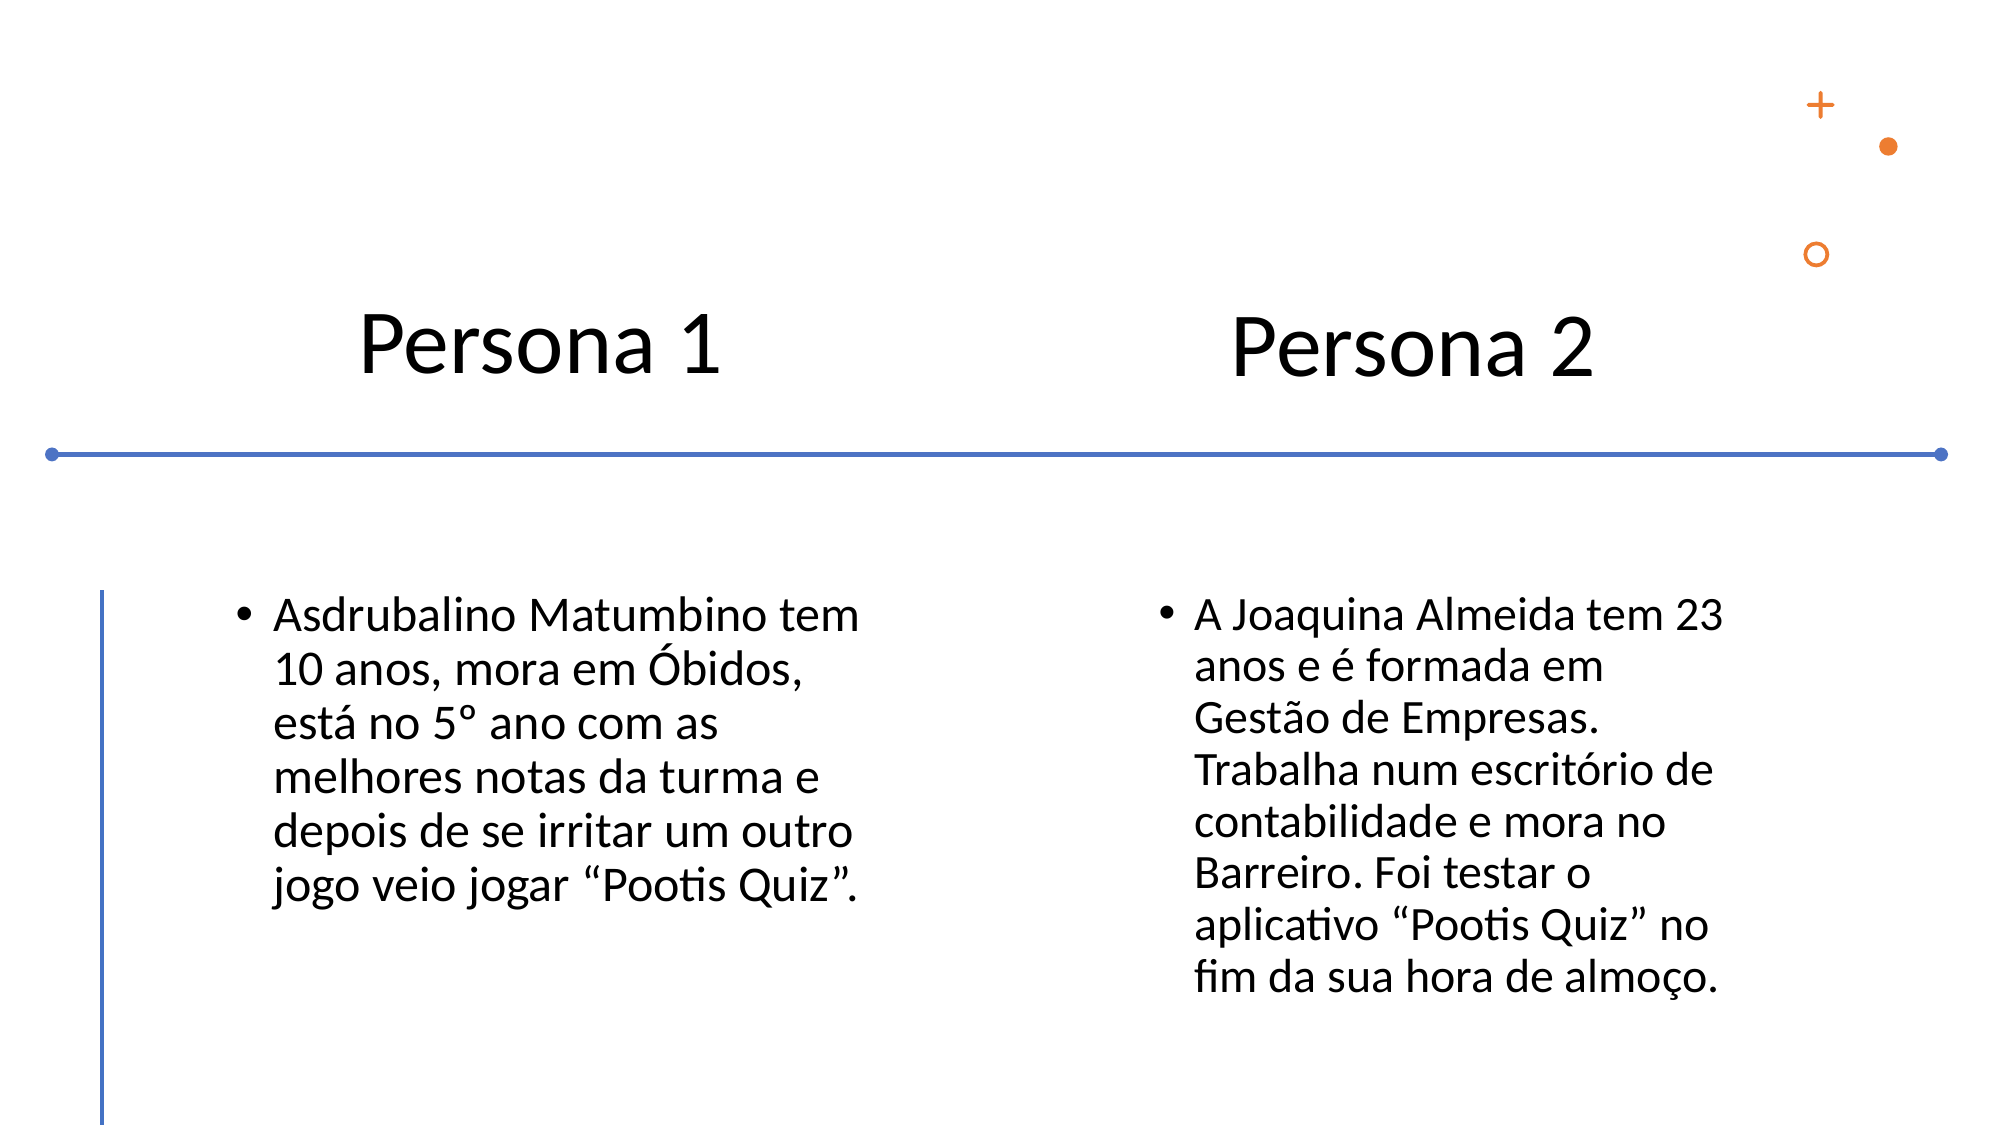

# Persona 1
Persona 2
Asdrubalino Matumbino tem 10 anos, mora em Óbidos, está no 5º ano com as melhores notas da turma e depois de se irritar um outro jogo veio jogar “Pootis Quiz”.

A Joaquina Almeida tem 23 anos e é formada em Gestão de Empresas. Trabalha num escritório de contabilidade e mora no Barreiro. Foi testar o aplicativo “Pootis Quiz” no fim da sua hora de almoço.